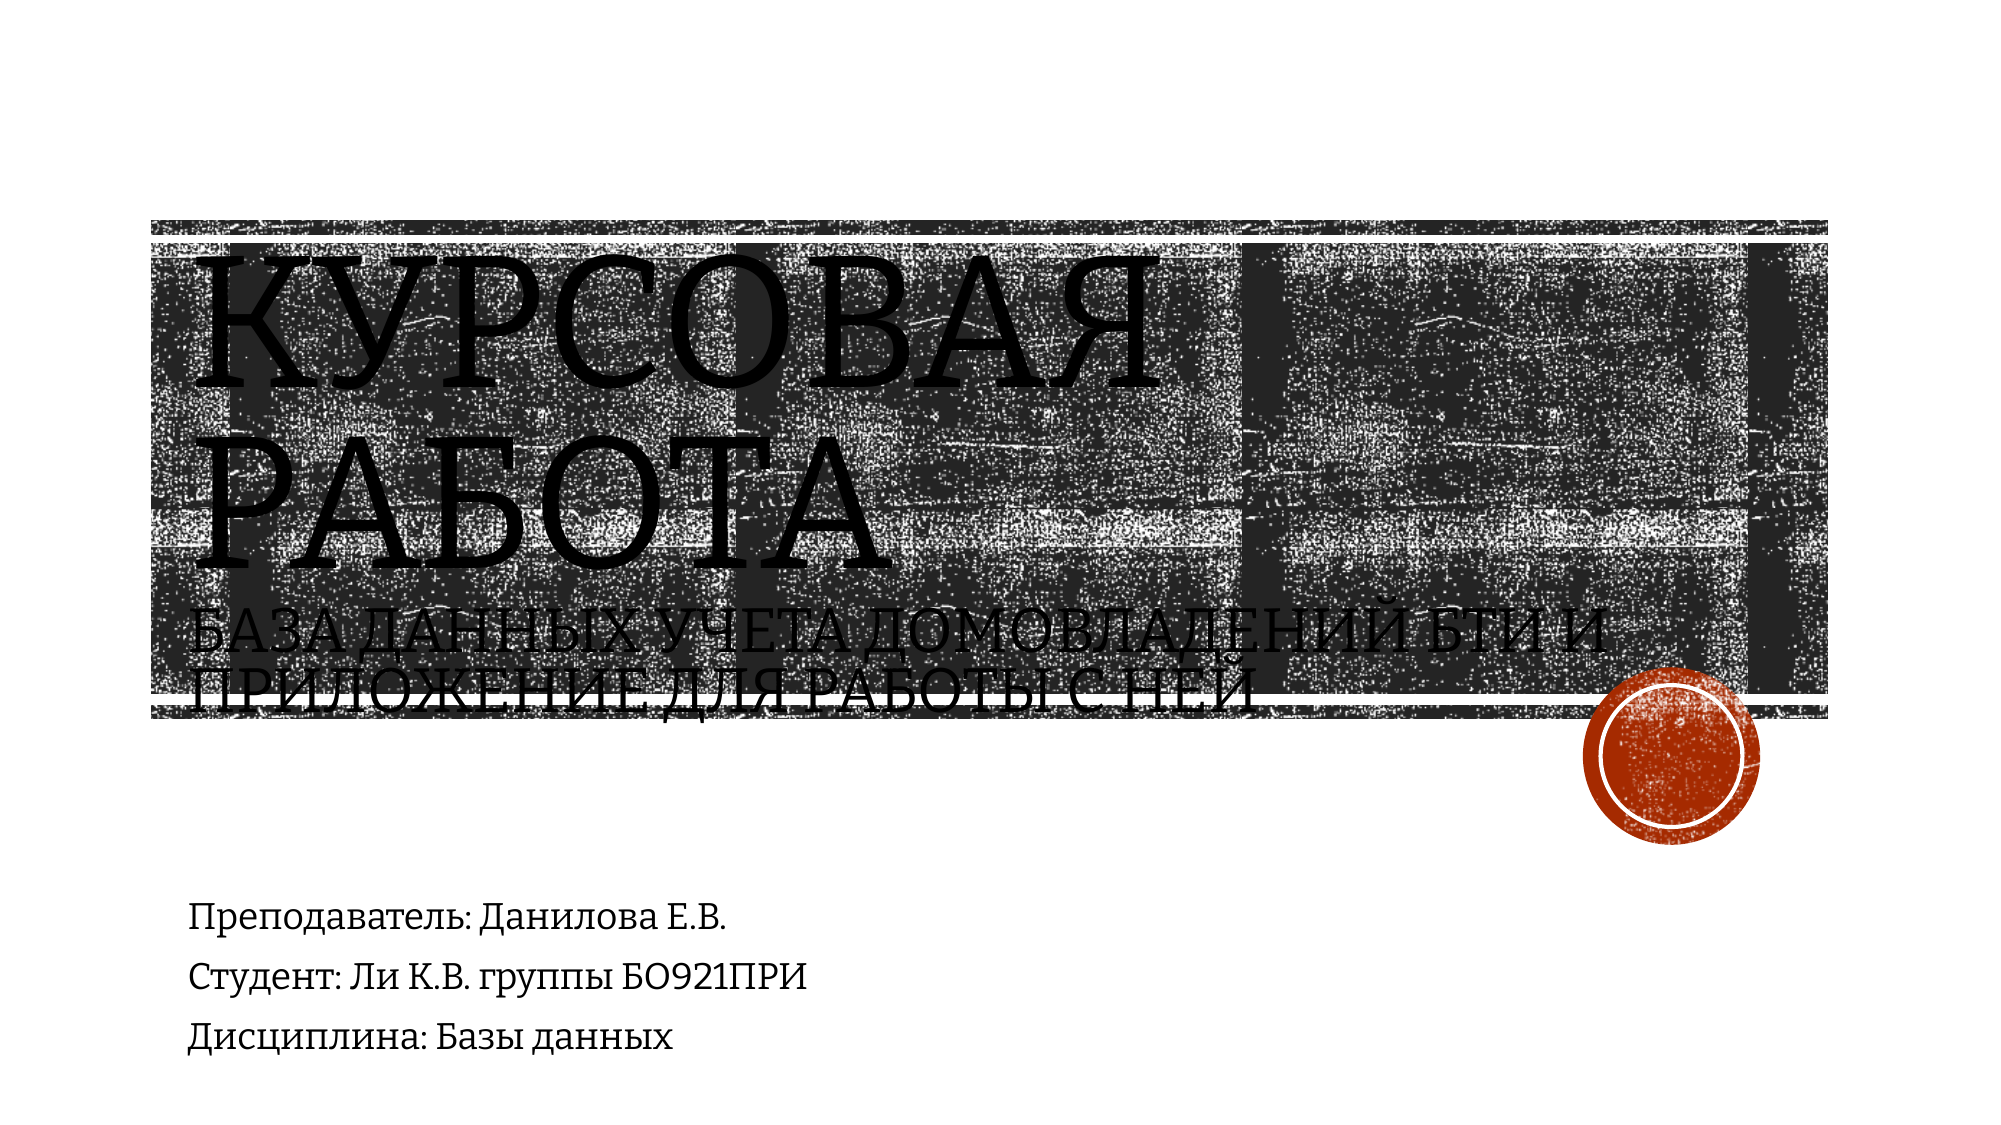

# Курсовая работа База данных учета домовладений бти и приложение для работы с ней
Преподаватель: Данилова Е.В.
Студент: Ли К.В. группы БО921ПРИ
Дисциплина: Базы данных